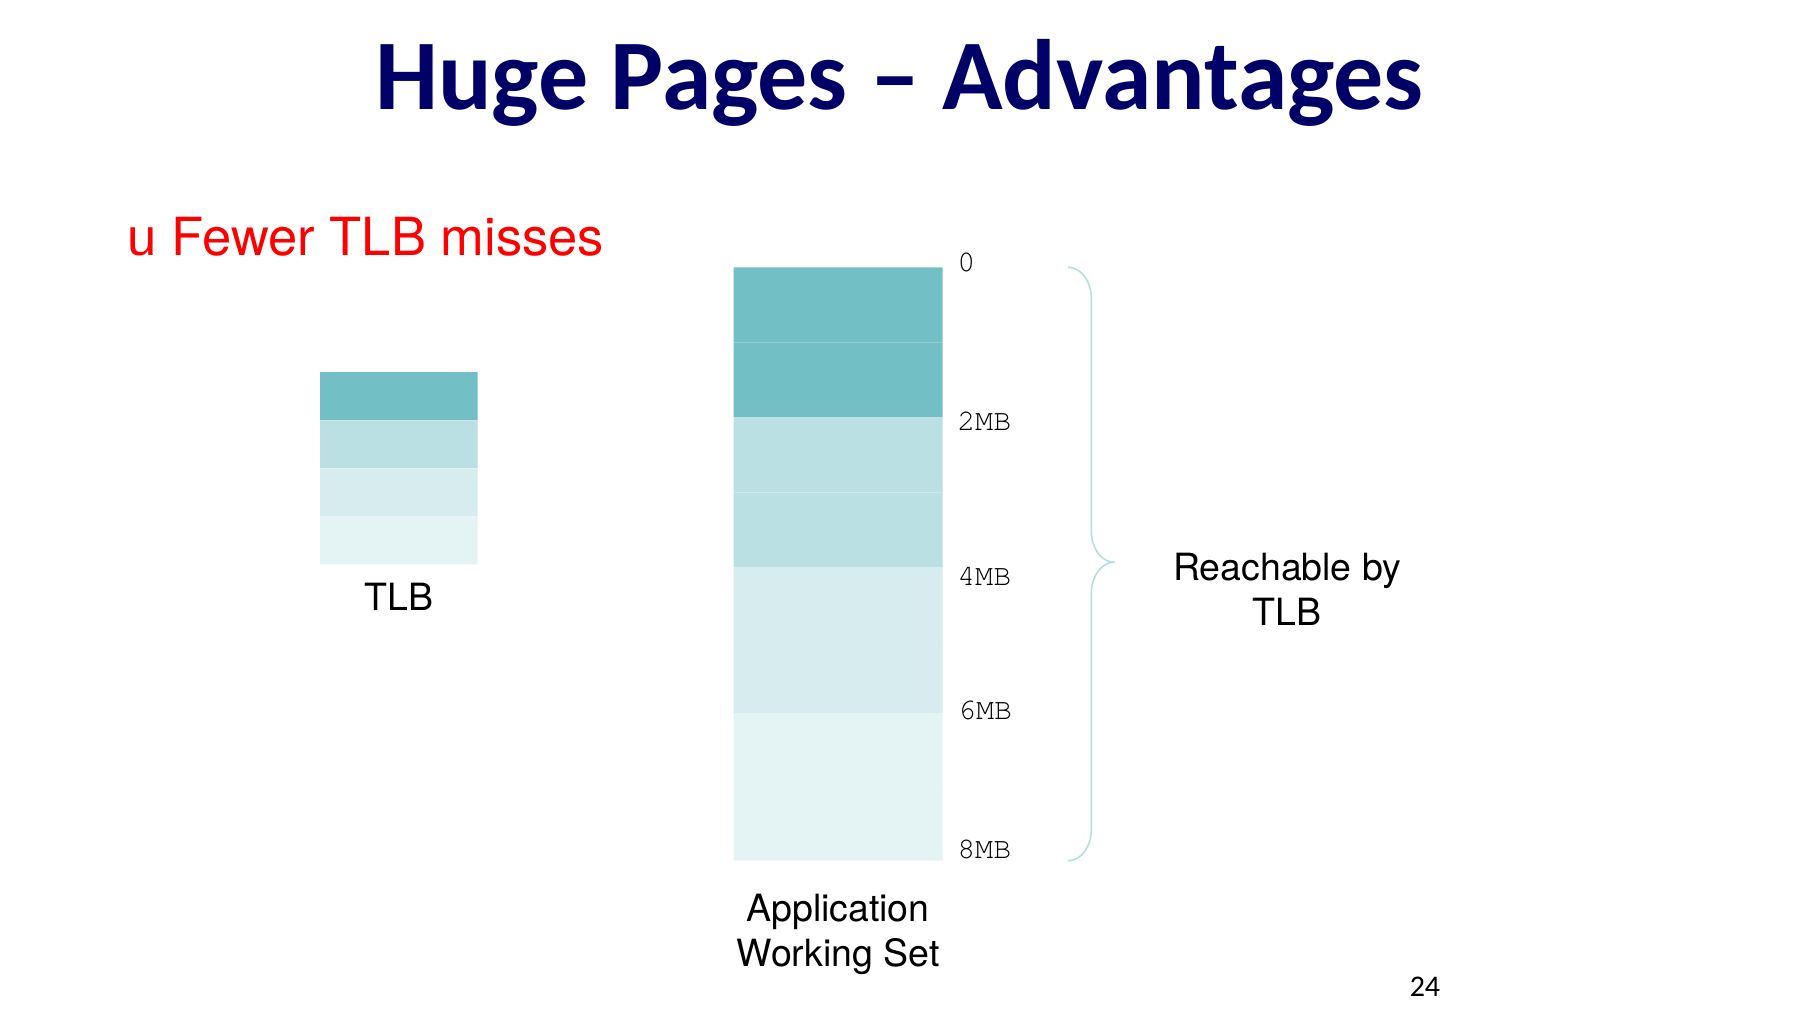

# Huge Pages – Advantages
u Fewer TLB misses
0

2MB
Reachable by TLB
4MB

TLB

8MB
Application Working Set
6MB
24